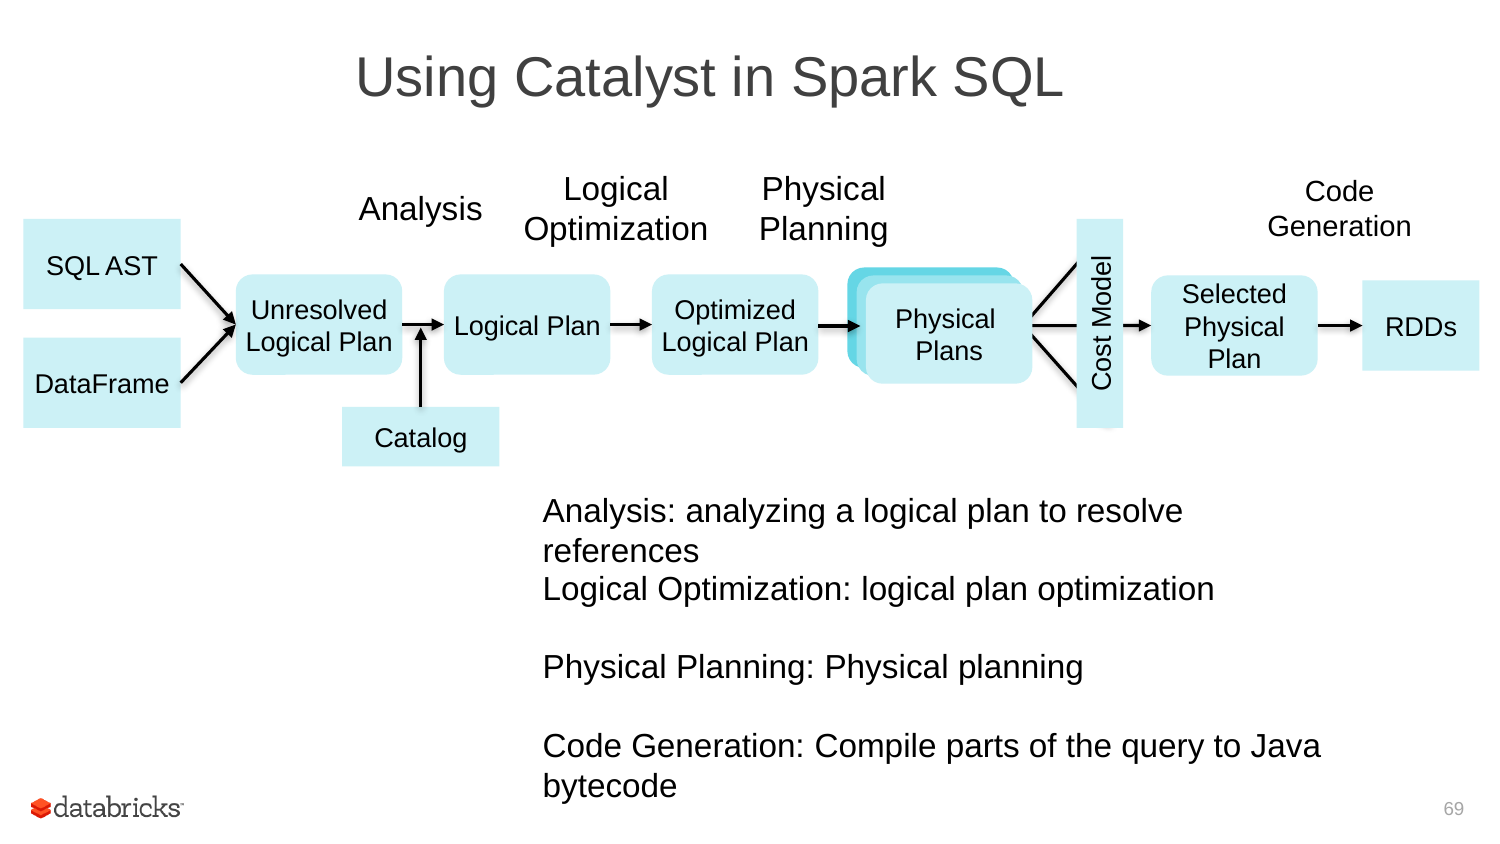

Using Catalyst in Spark SQL
Logical
Optimization
Physical
Planning
Code
Generation
Analysis
SQL AST

Unresolved Logical Plan
Logical Plan
Optimized Logical Plan
Selected Physical Plan

RDDs
Physical
Plans
Cost Model
DataFrame
Catalog
Analysis: analyzing a logical plan to resolve references
Logical Optimization: logical plan optimization
Physical Planning: Physical planning
Code Generation: Compile parts of the query to Java bytecode
69